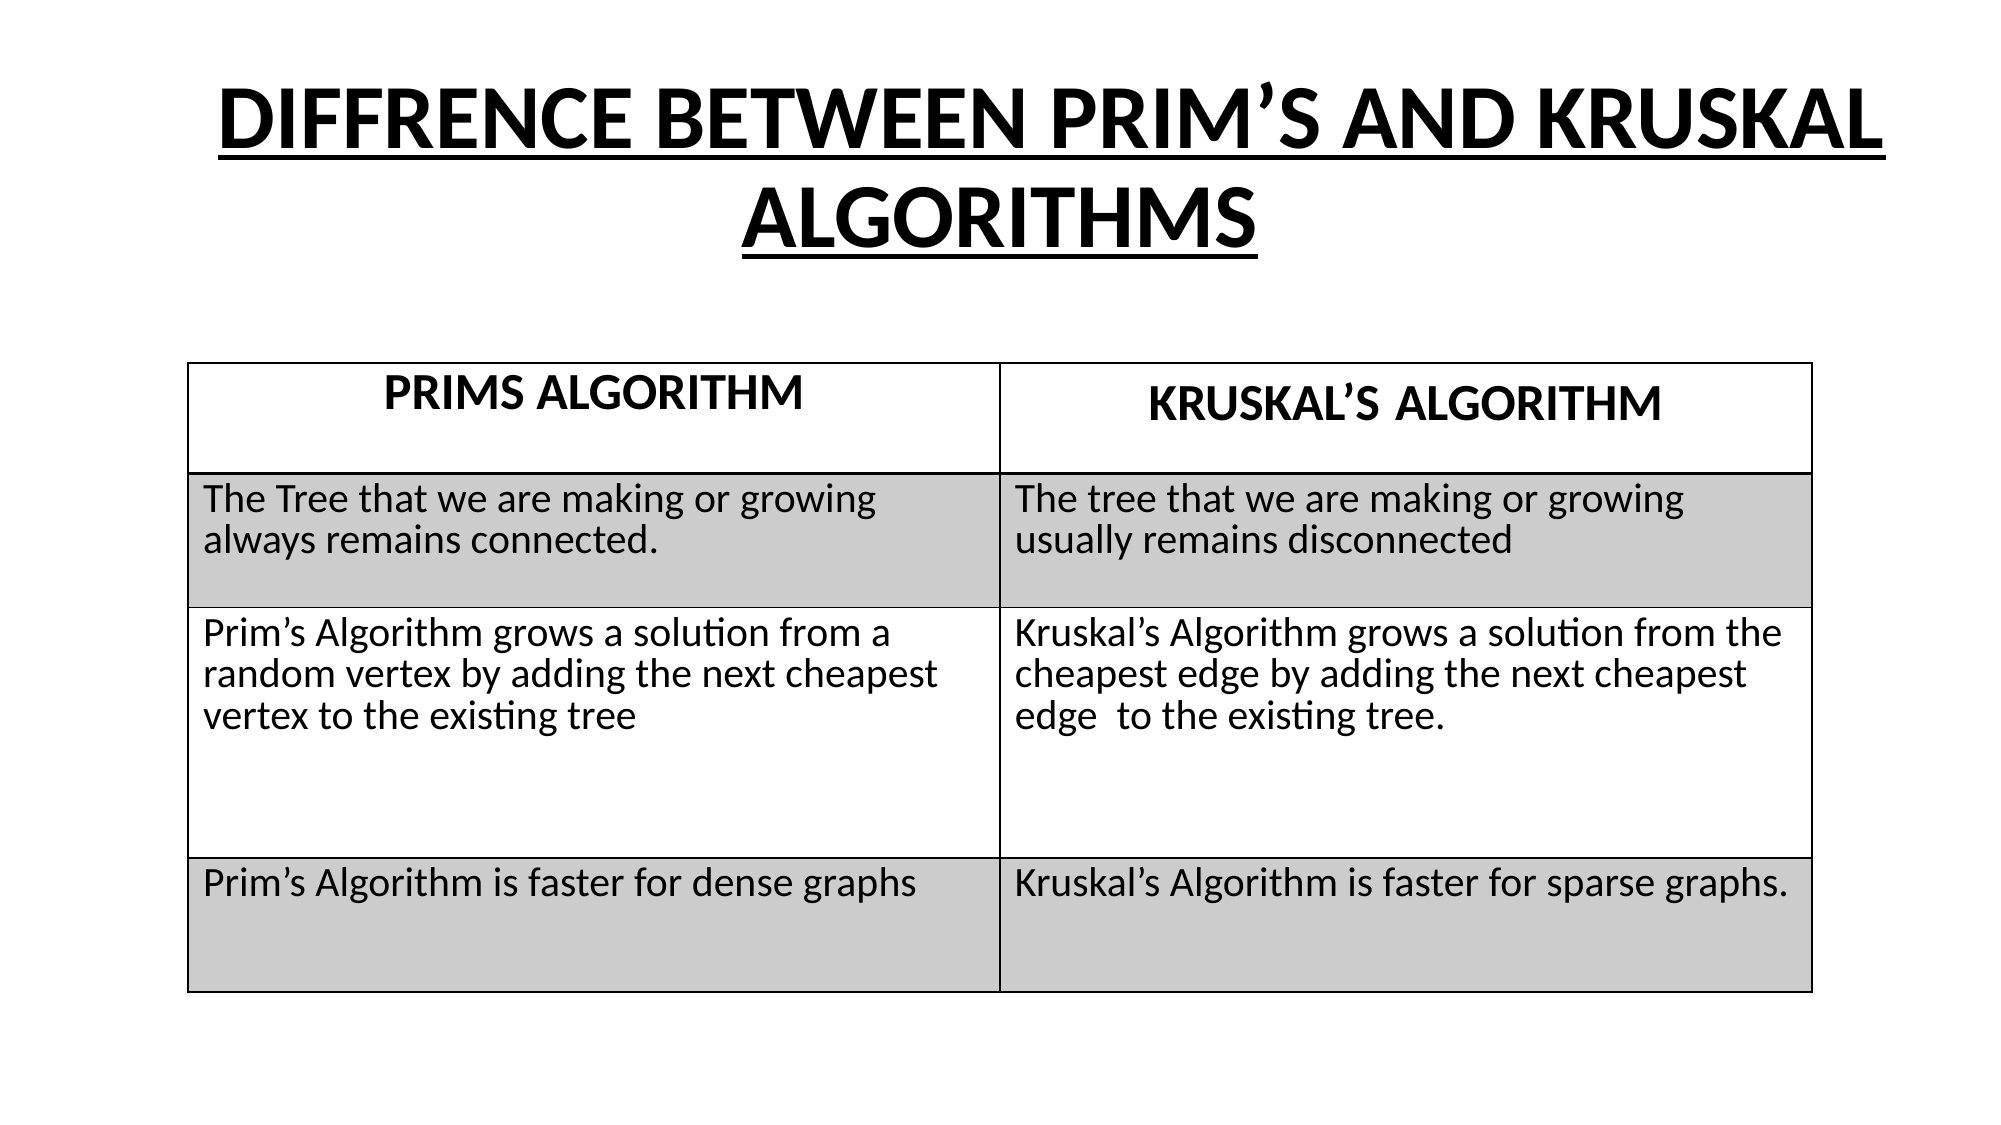

# DIFFRENCE BETWEEN PRIM’S AND KRUSKAL ALGORITHMS
| PRIMS ALGORITHM | KRUSKAL’S ALGORITHM |
| --- | --- |
| The Tree that we are making or growing always remains connected. | The tree that we are making or growing usually remains disconnected |
| Prim’s Algorithm grows a solution from a random vertex by adding the next cheapest vertex to the existing tree | Kruskal’s Algorithm grows a solution from the cheapest edge by adding the next cheapest edge to the existing tree. |
| Prim’s Algorithm is faster for dense graphs | Kruskal’s Algorithm is faster for sparse graphs. |